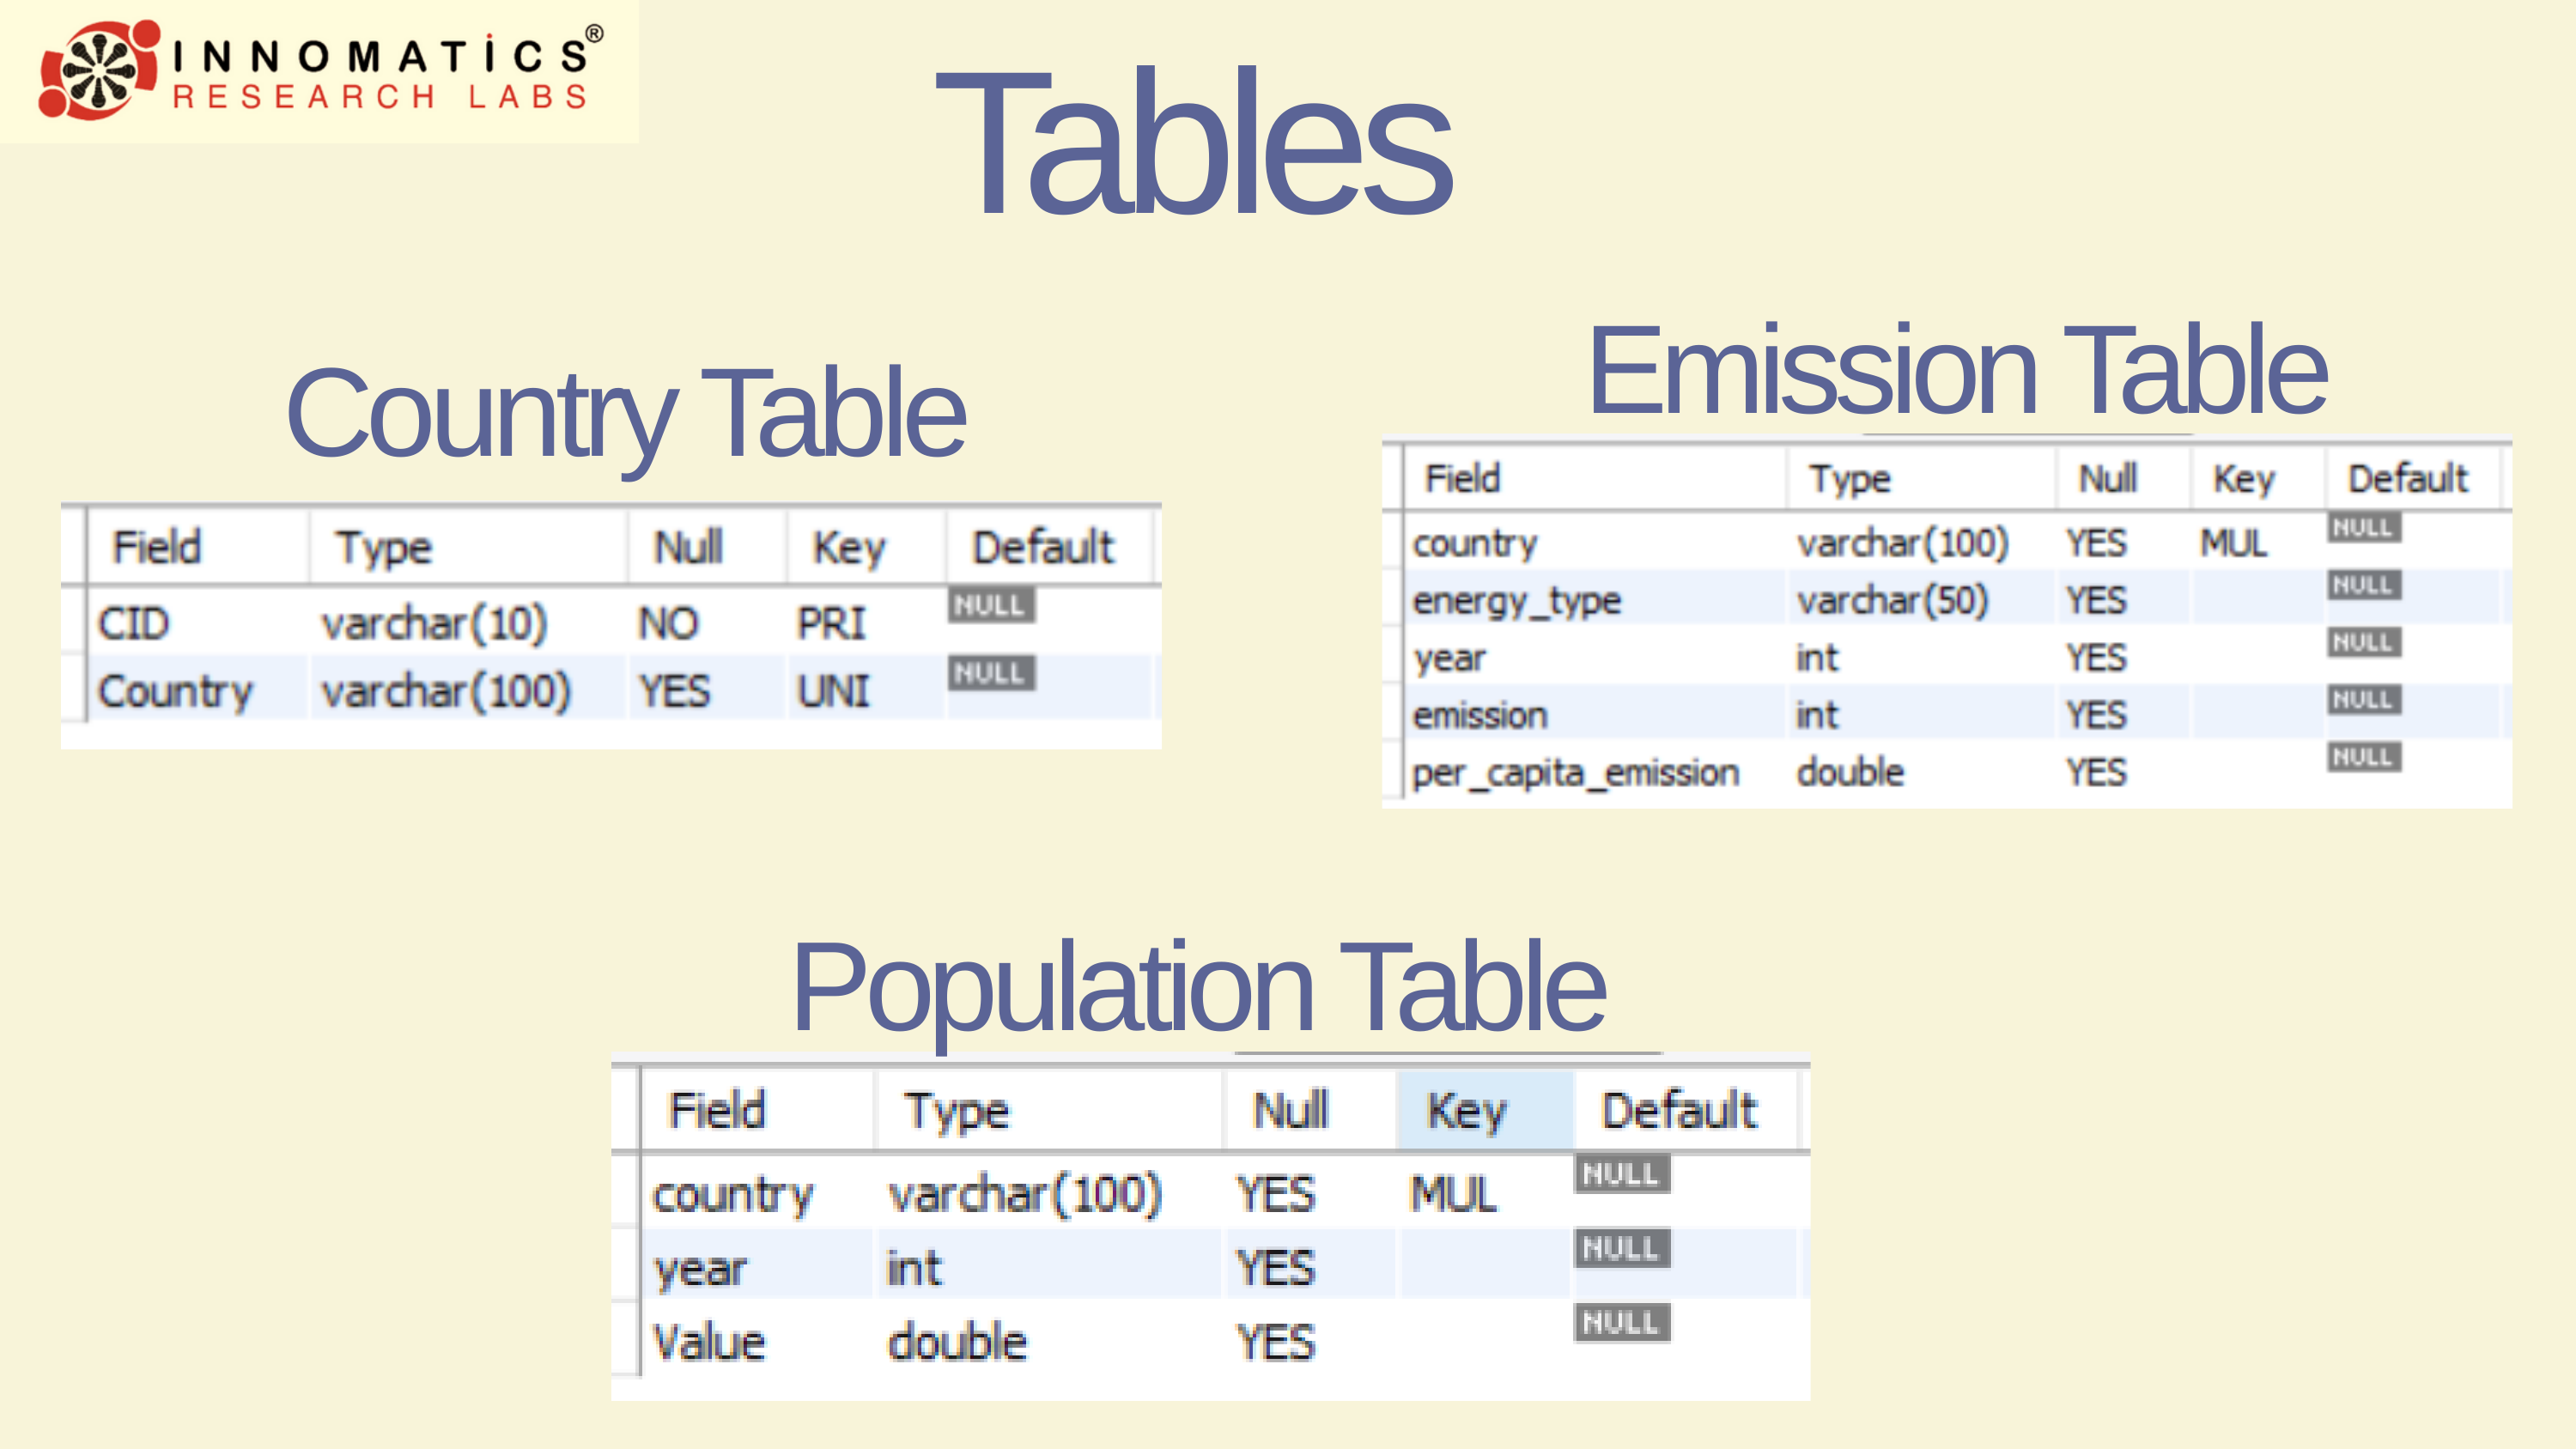

Tables
Emission Table
Country Table

Population Table